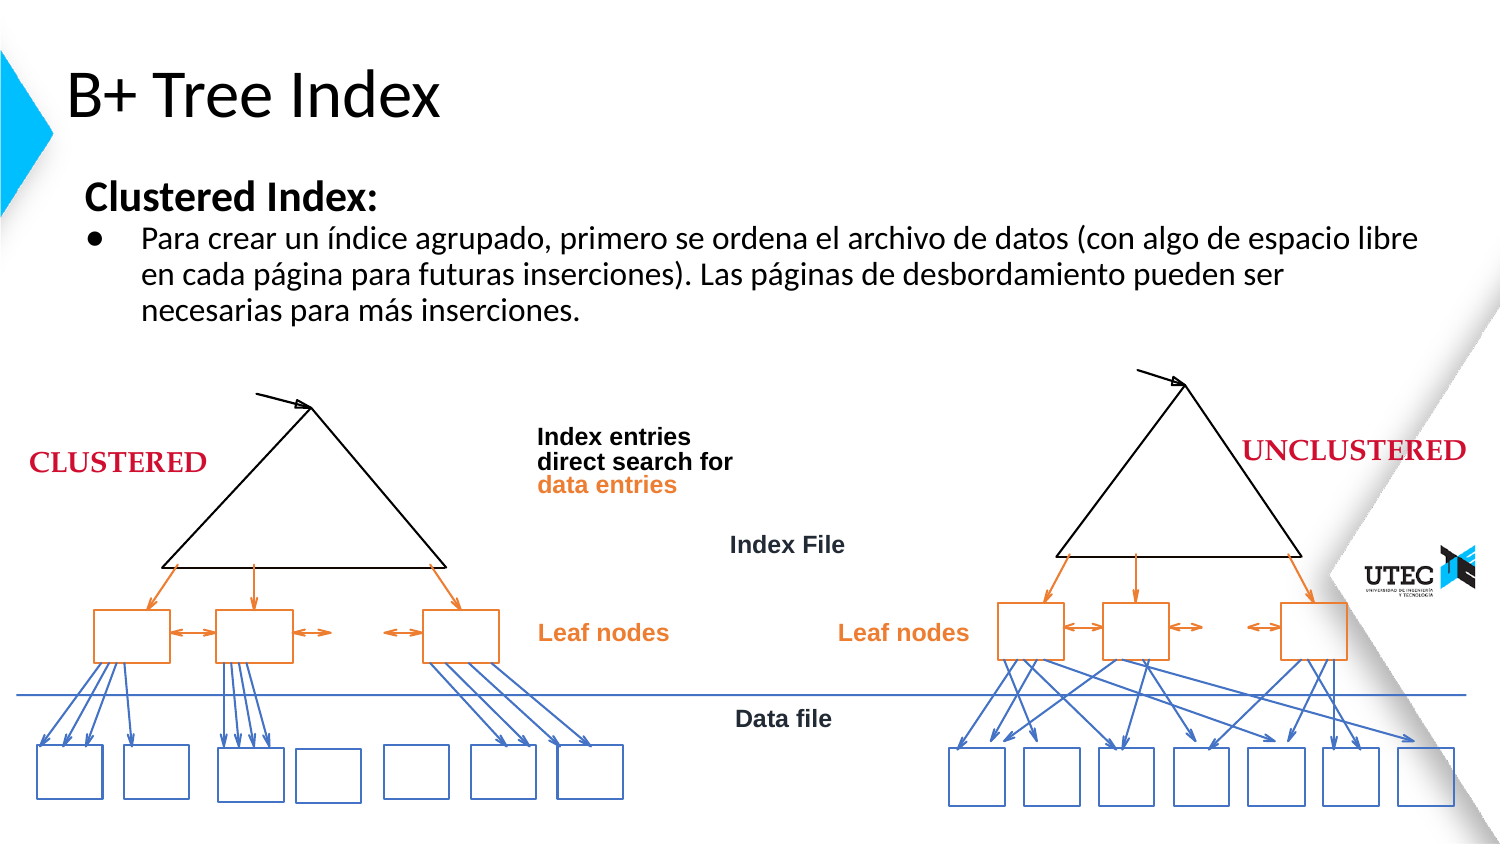

# B+ Tree Index
Clustered Index:
Para crear un índice agrupado, primero se ordena el archivo de datos (con algo de espacio libre en cada página para futuras inserciones). Las páginas de desbordamiento pueden ser necesarias para más inserciones.

Index entries
UNCLUSTERED
CLUSTERED
direct search for
data entries
Index File

Leaf nodes
Leaf nodes

Data file